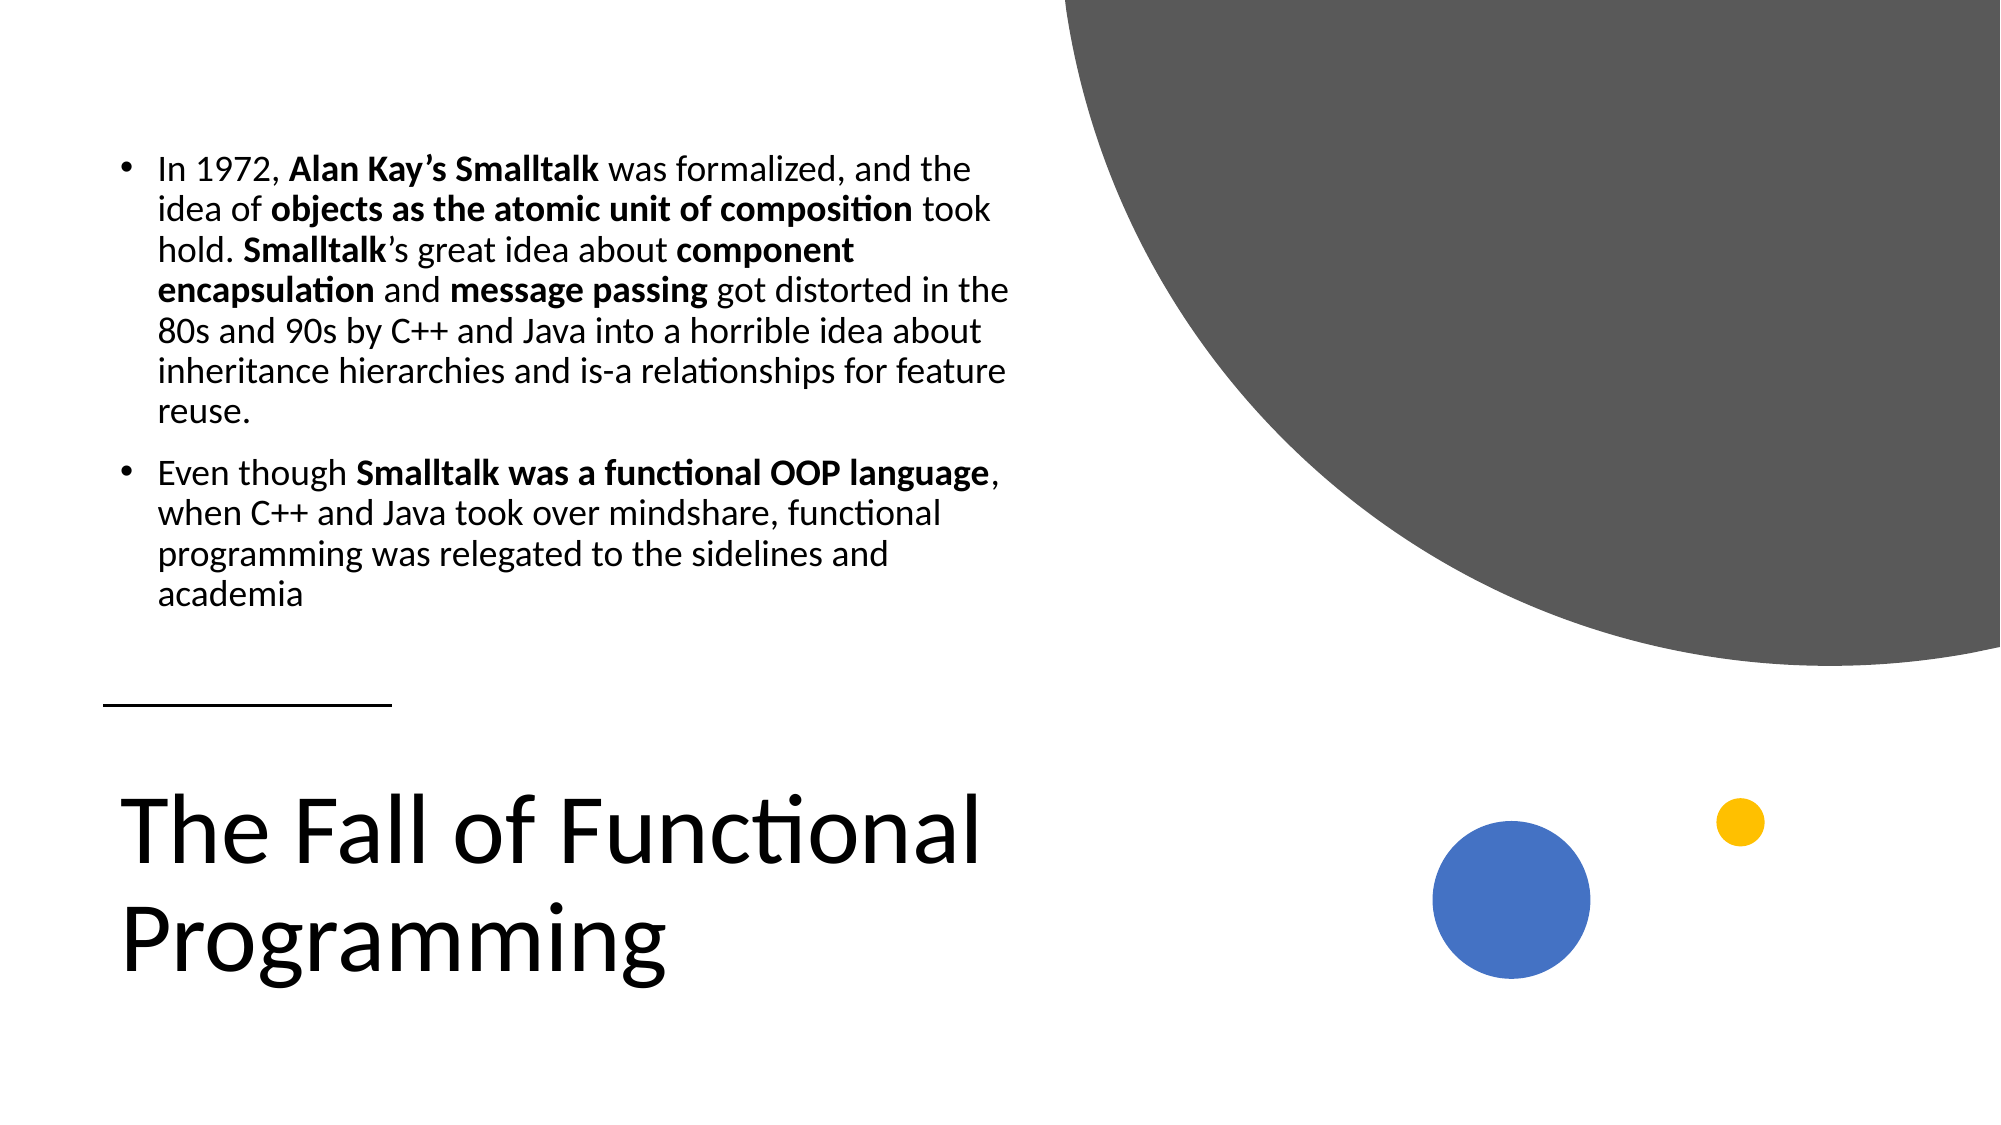

In 1972, Alan Kay’s Smalltalk was formalized, and the idea of objects as the atomic unit of composition took hold. Smalltalk’s great idea about component encapsulation and message passing got distorted in the 80s and 90s by C++ and Java into a horrible idea about inheritance hierarchies and is-a relationships for feature reuse.
Even though Smalltalk was a functional OOP language, when C++ and Java took over mindshare, functional programming was relegated to the sidelines and academia
# The Fall of Functional Programming